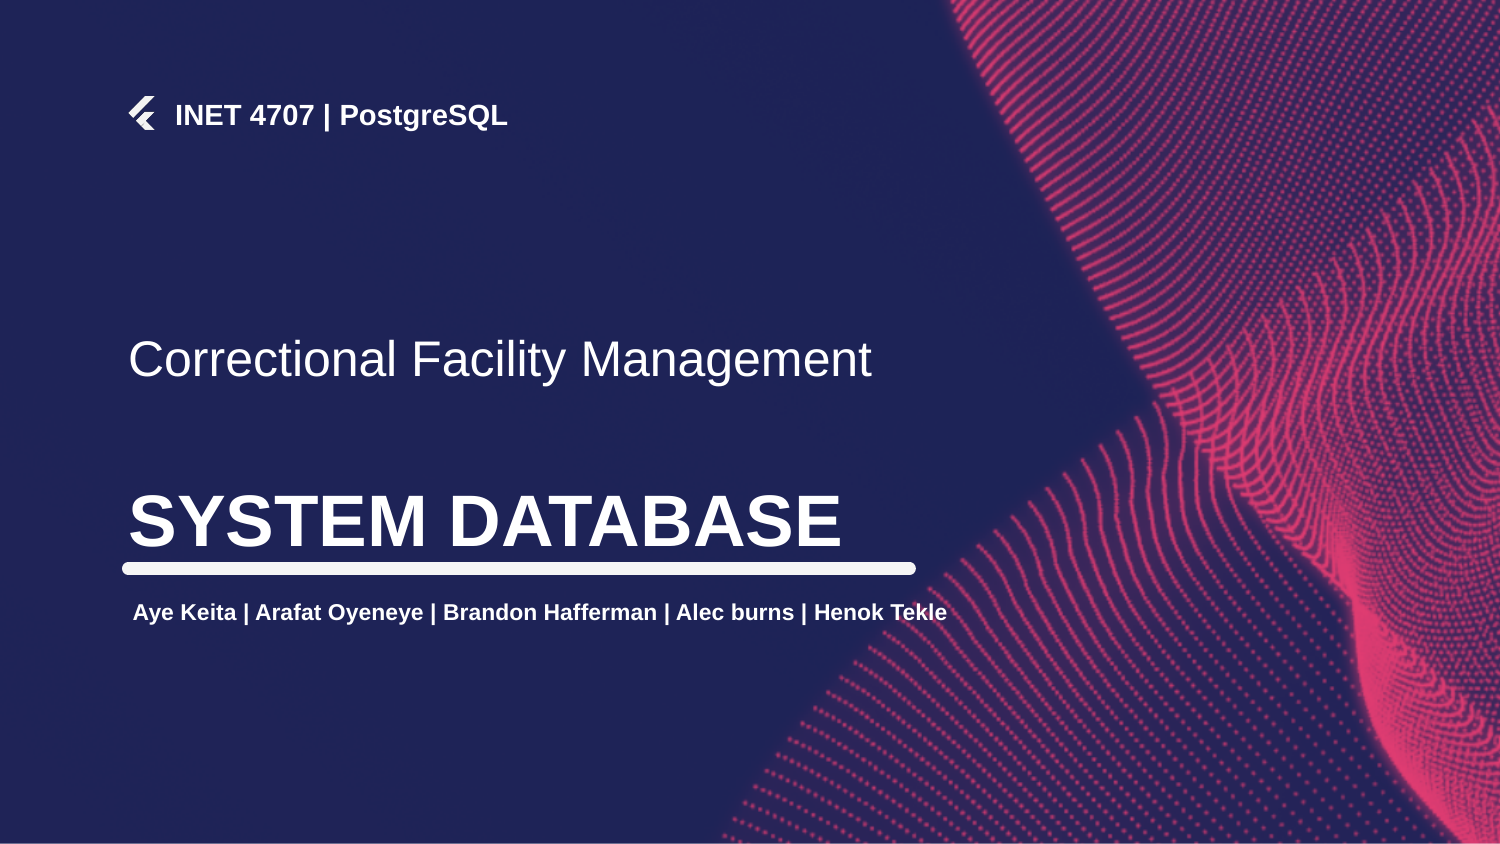

INET 4707 | PostgreSQL

Correctional Facility Management
SYSTEM DATABASE
Aye Keita | Arafat Oyeneye | Brandon Hafferman | Alec burns | Henok Tekle